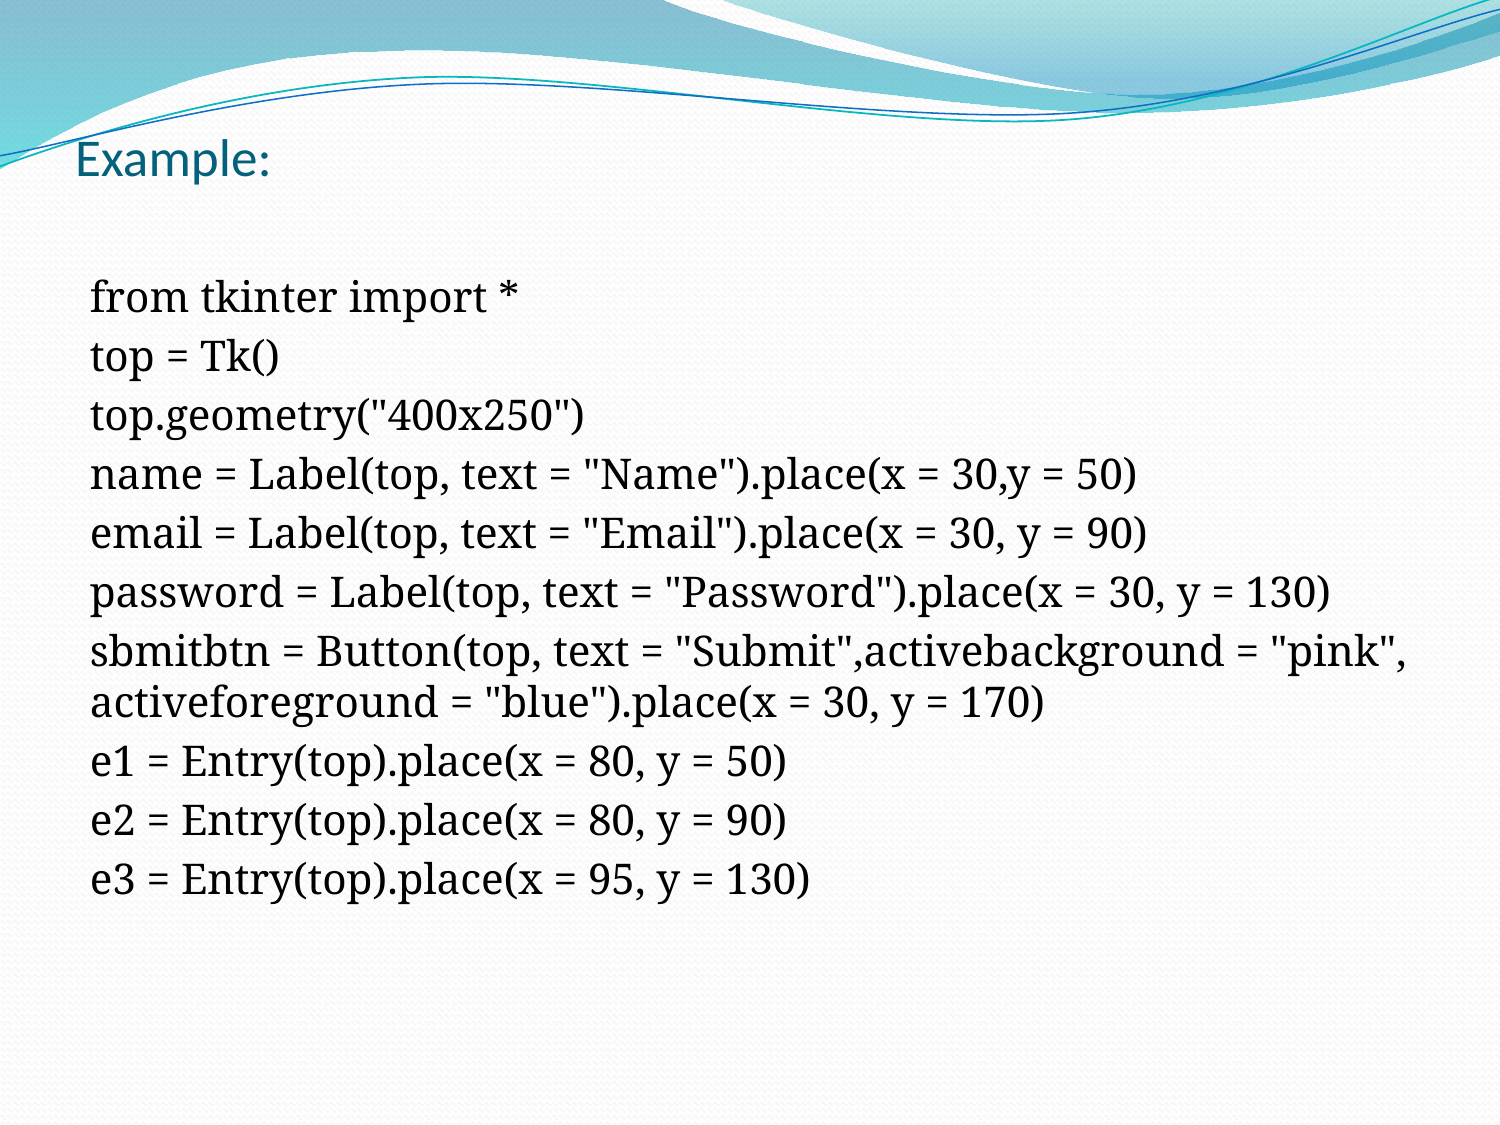

# Example:
from tkinter import *
top = Tk()
top.geometry("400x250")
name = Label(top, text = "Name").place(x = 30,y = 50)
email = Label(top, text = "Email").place(x = 30, y = 90)
password = Label(top, text = "Password").place(x = 30, y = 130)
sbmitbtn = Button(top, text = "Submit",activebackground = "pink", activeforeground = "blue").place(x = 30, y = 170)
e1 = Entry(top).place(x = 80, y = 50)
e2 = Entry(top).place(x = 80, y = 90)
e3 = Entry(top).place(x = 95, y = 130)